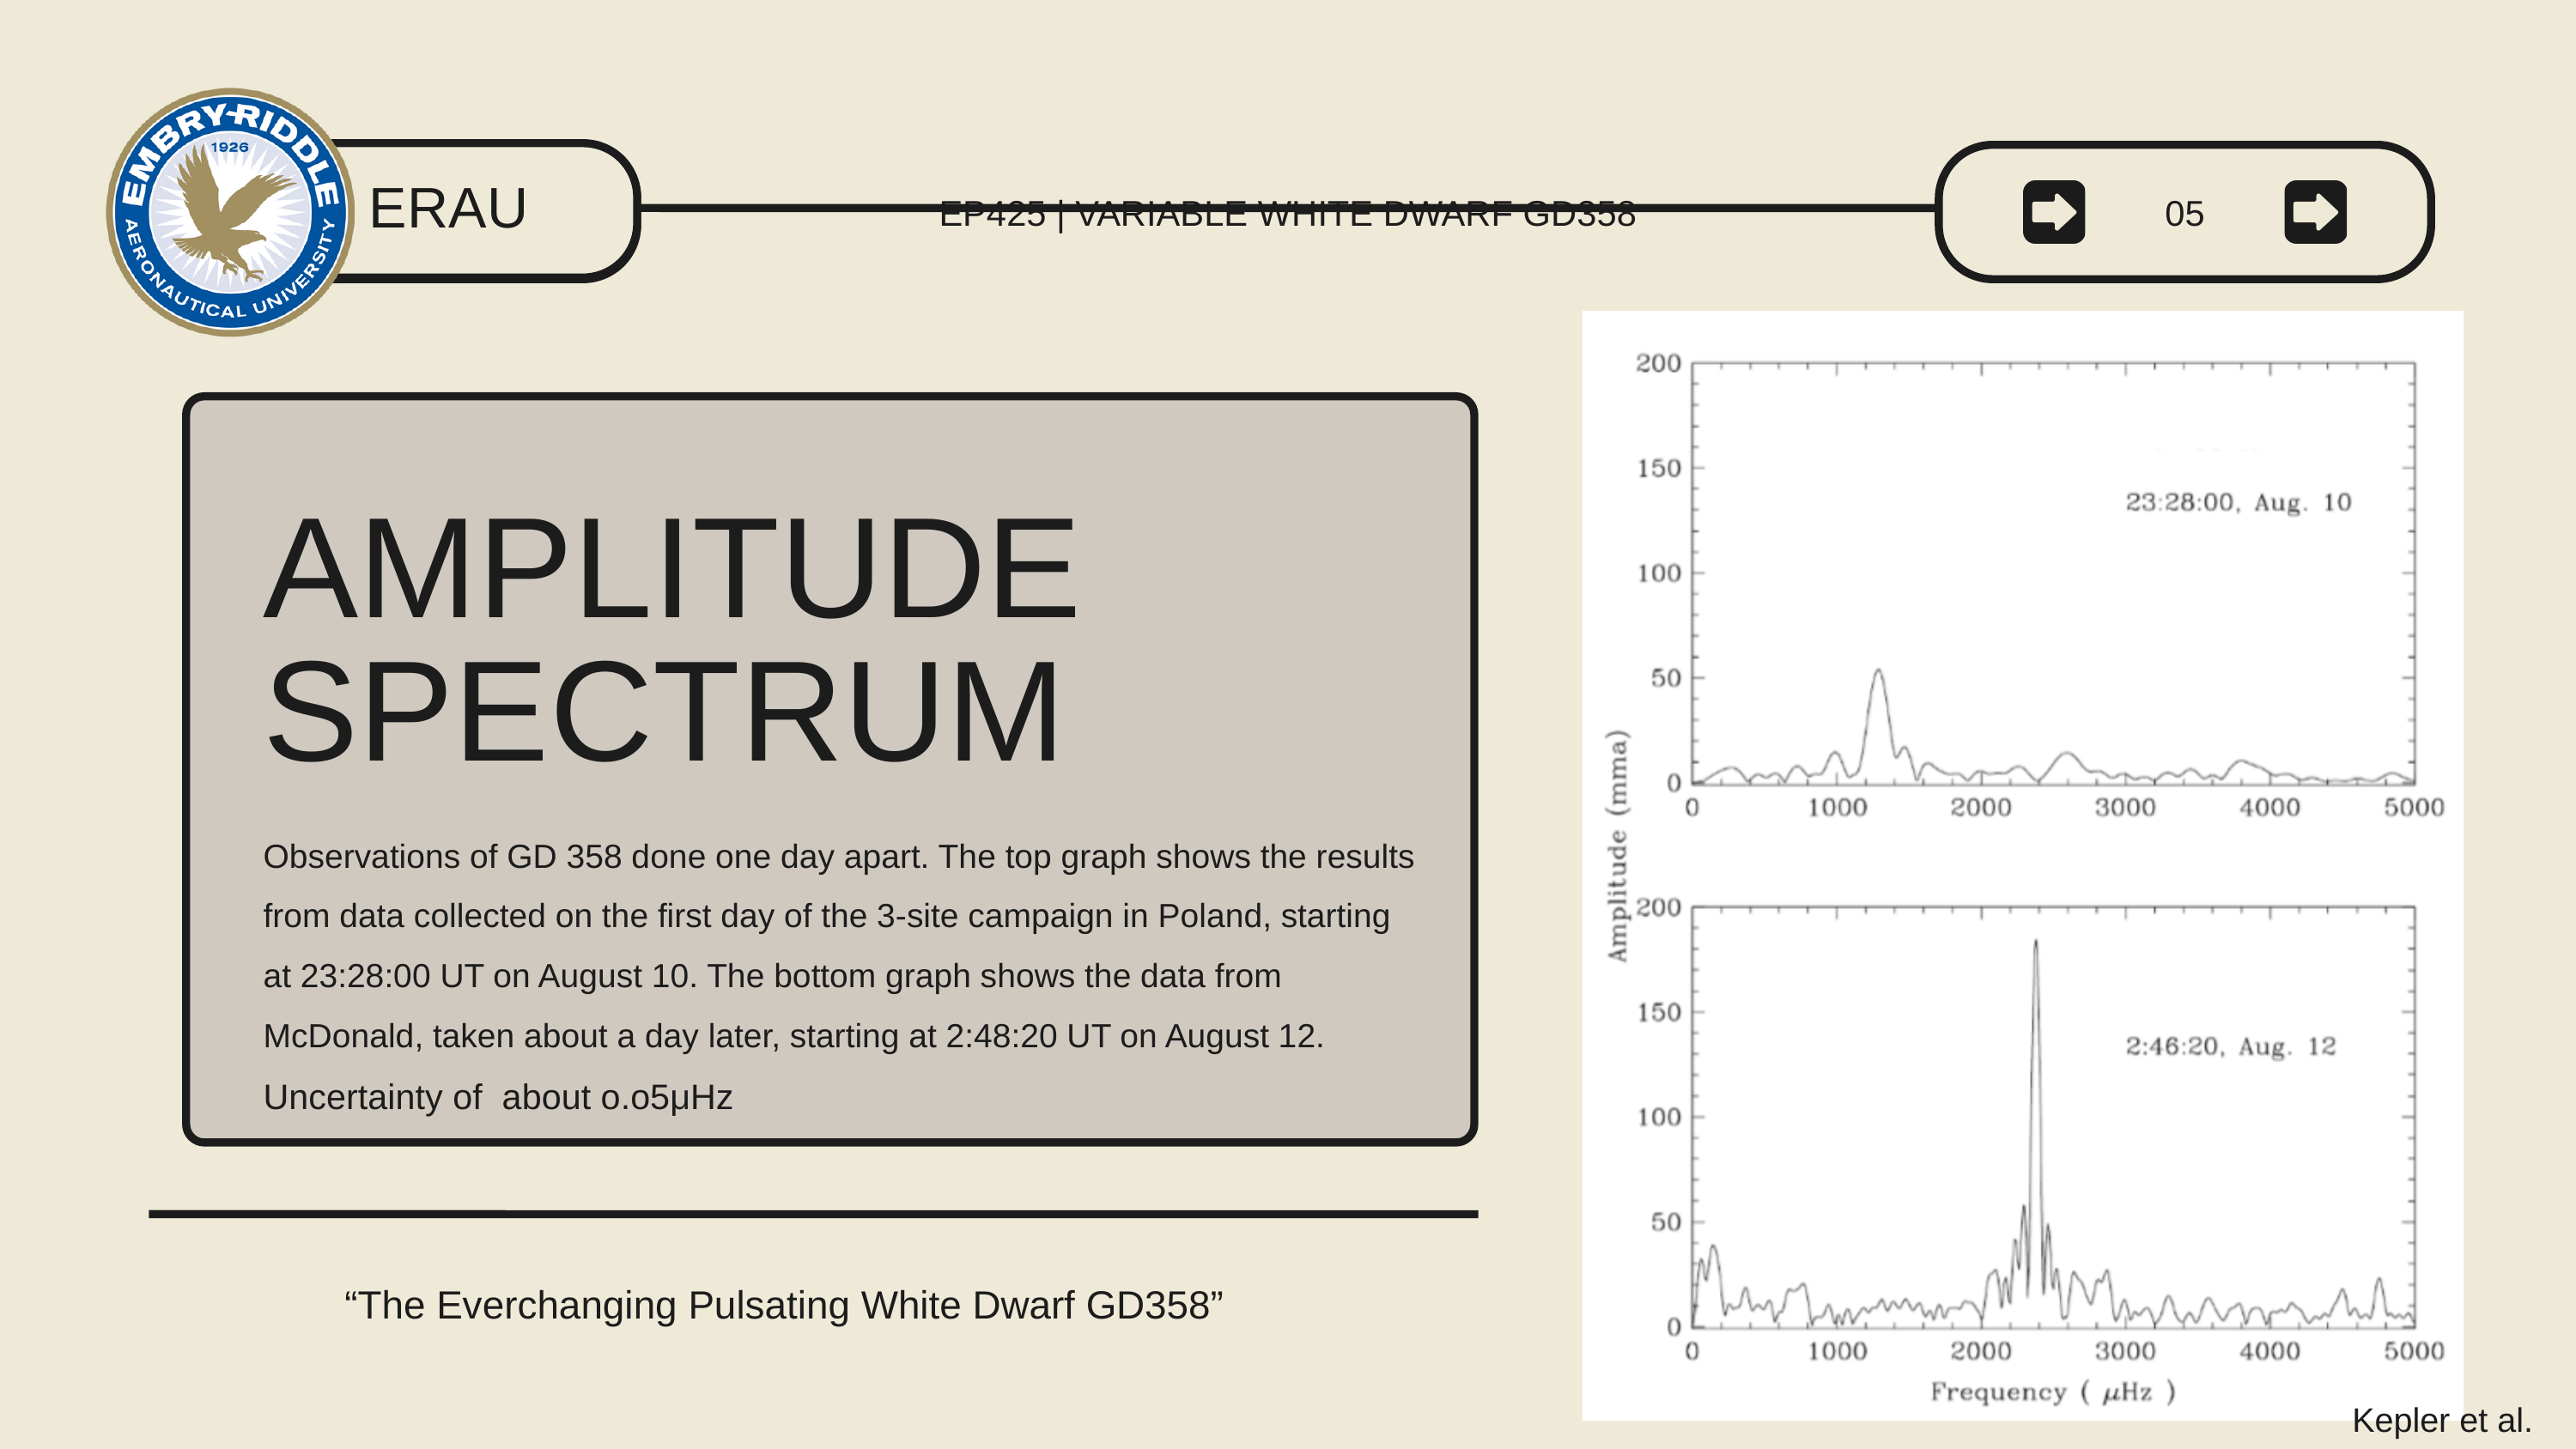

ERAU
EP425 | VARIABLE WHITE DWARF GD358
05

AMPLITUDE SPECTRUM
Observations of GD 358 done one day apart. The top graph shows the results from data collected on the first day of the 3-site campaign in Poland, starting at 23:28:00 UT on August 10. The bottom graph shows the data from McDonald, taken about a day later, starting at 2:48:20 UT on August 12.
Uncertainty of  about o.o5μHz

“The Everchanging Pulsating White Dwarf GD358”
Kepler et al.